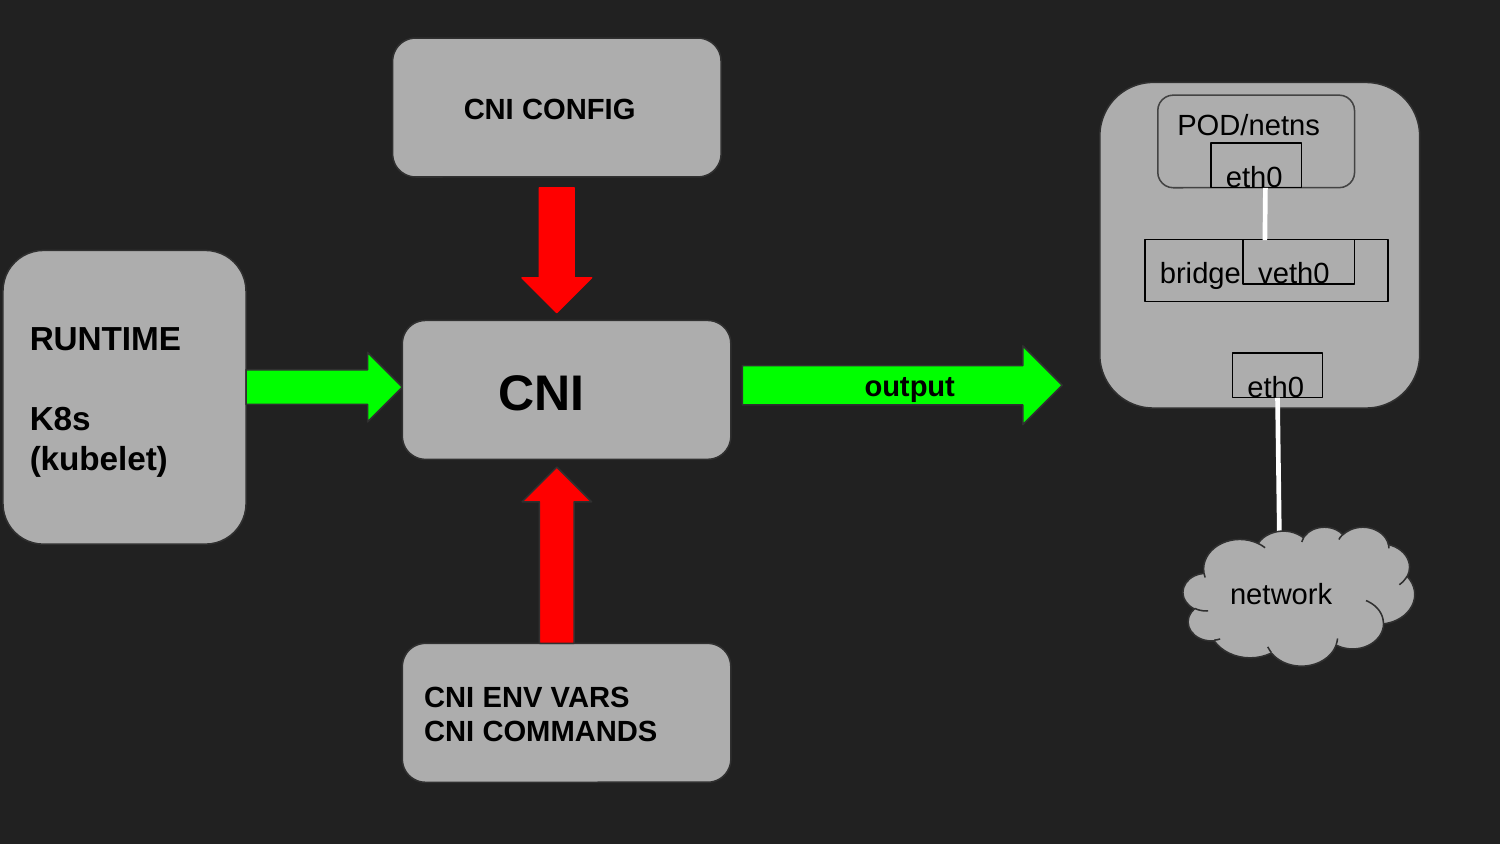

CNI CONFIG

POD/netns

eth0

bridge
veth0
RUNTIME

K8s
(kubelet)
         CNI
             output

eth0

network
CNI ENV VARS
CNI COMMANDS